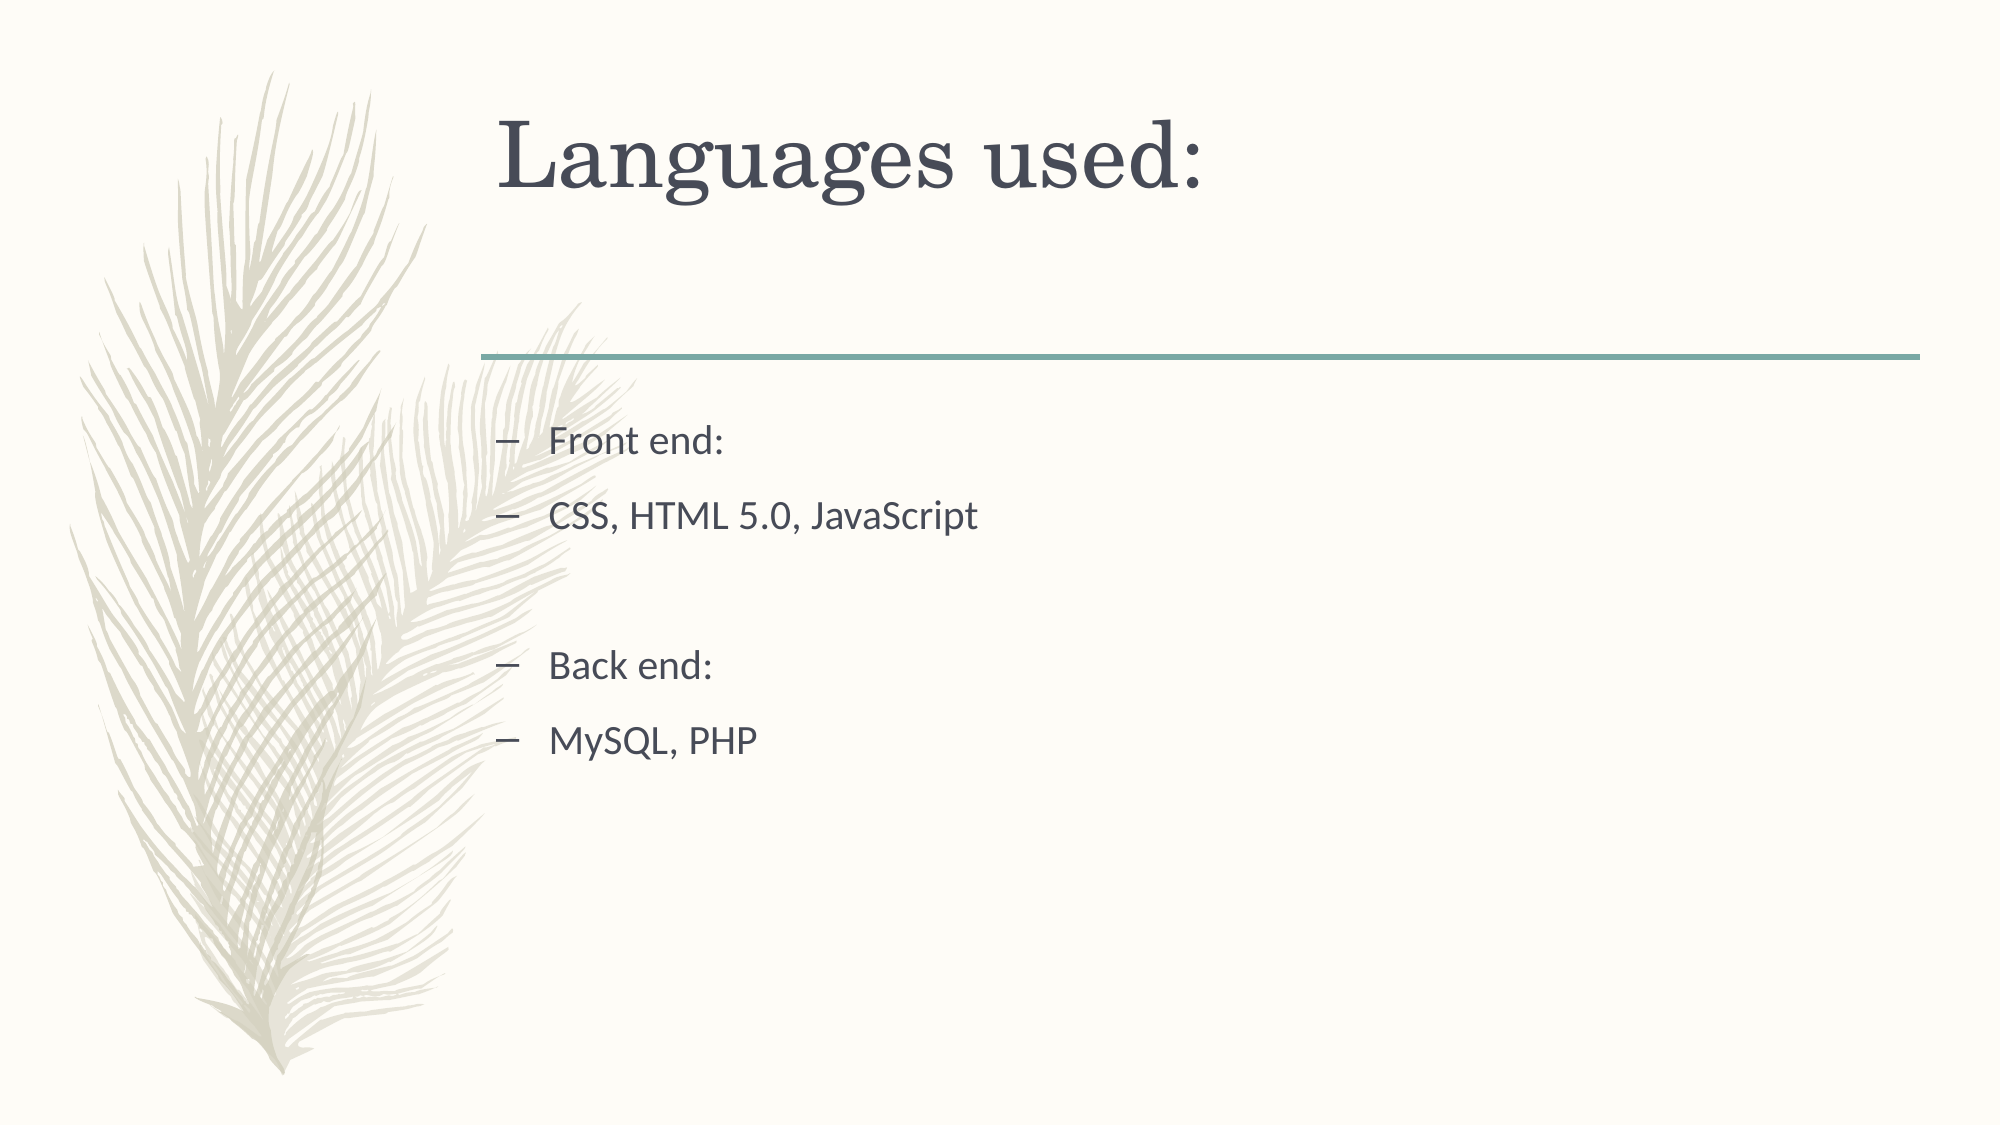

# Languages used:
Front end:
CSS, HTML 5.0, JavaScript

Back end:
MySQL, PHP